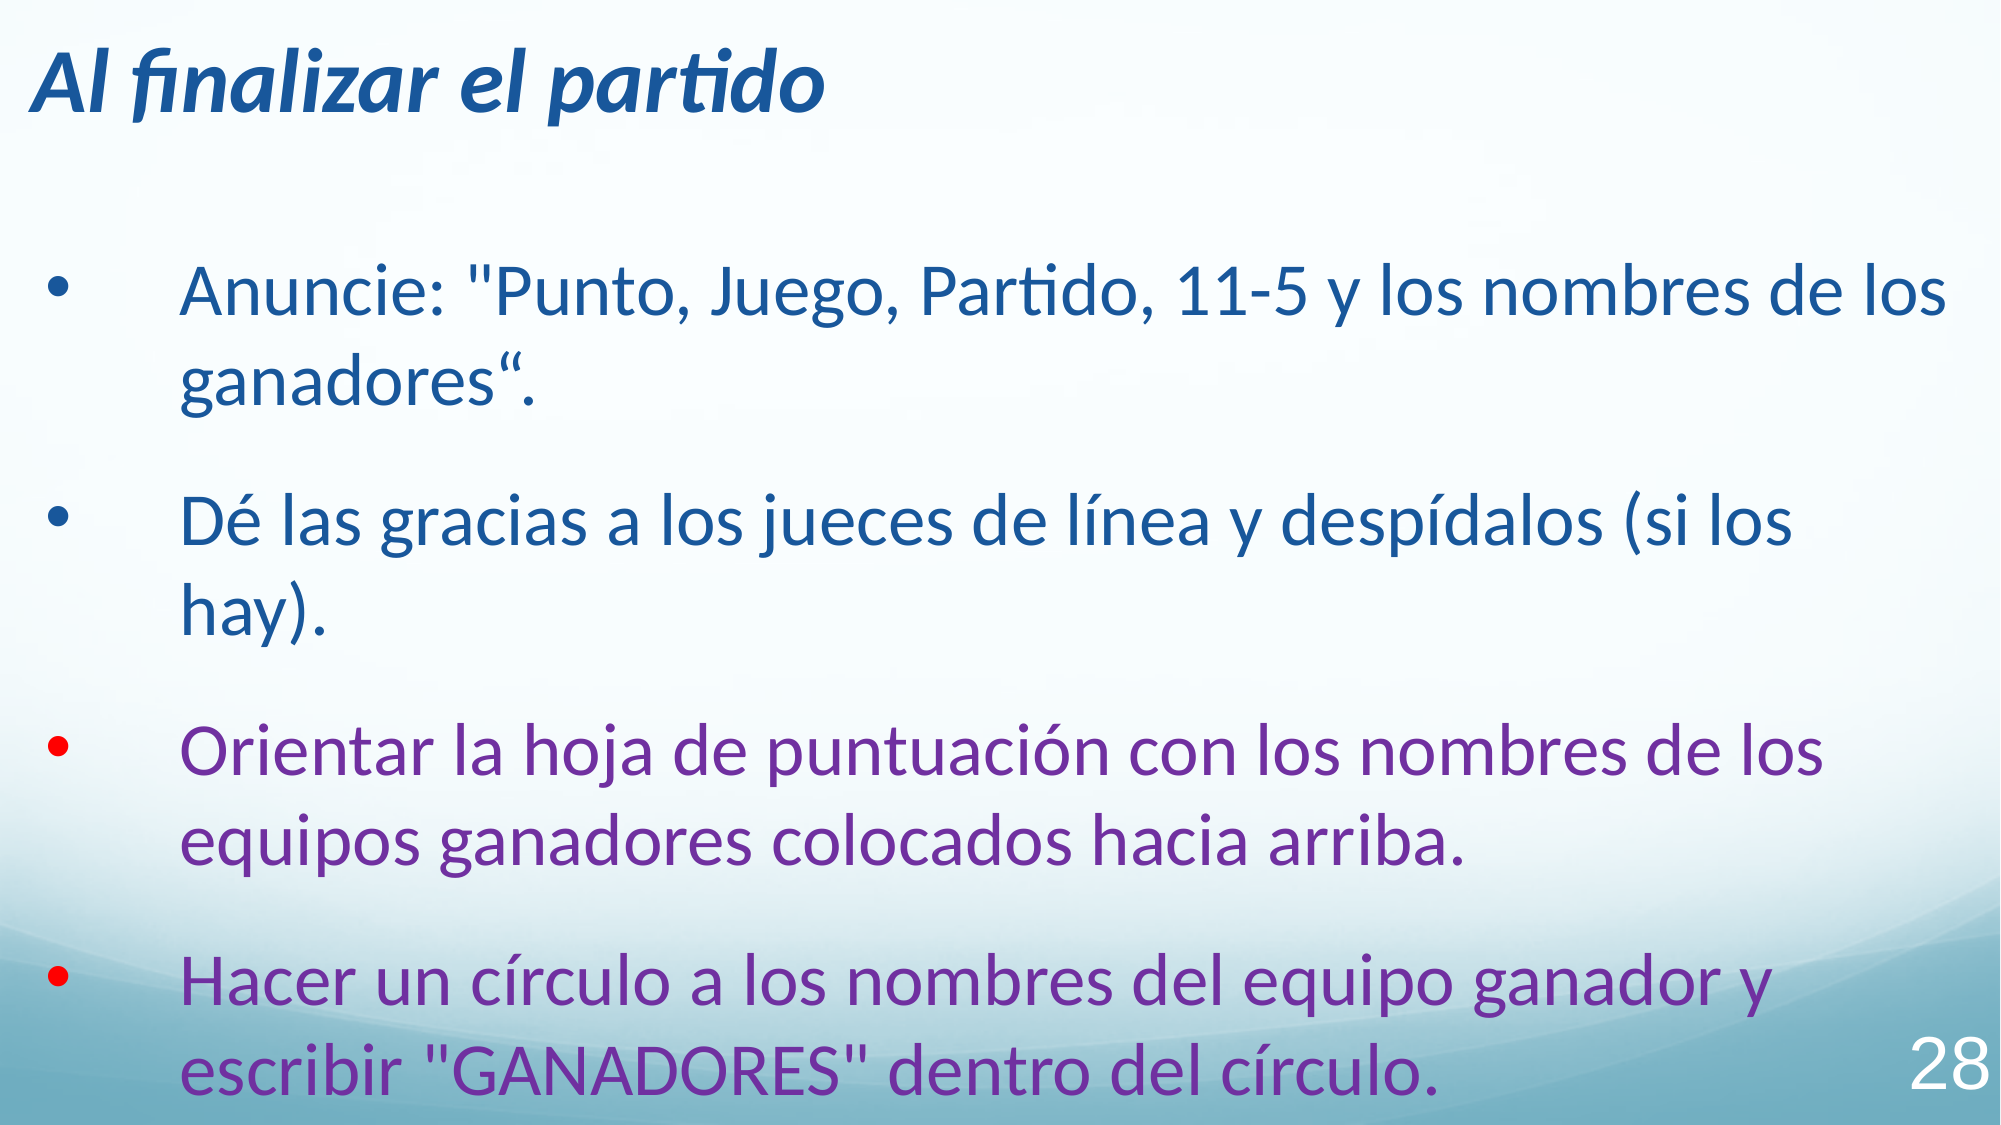

Al finalizar el partido

Anuncie: "Punto, Juego, Partido, 11-5 y los nombres de los ganadores“.

Dé las gracias a los jueces de línea y despídalos (si los hay).

Orientar la hoja de puntuación con los nombres de los equipos ganadores colocados hacia arriba.

Hacer un círculo a los nombres del equipo ganador y escribir "GANADORES" dentro del círculo.
28